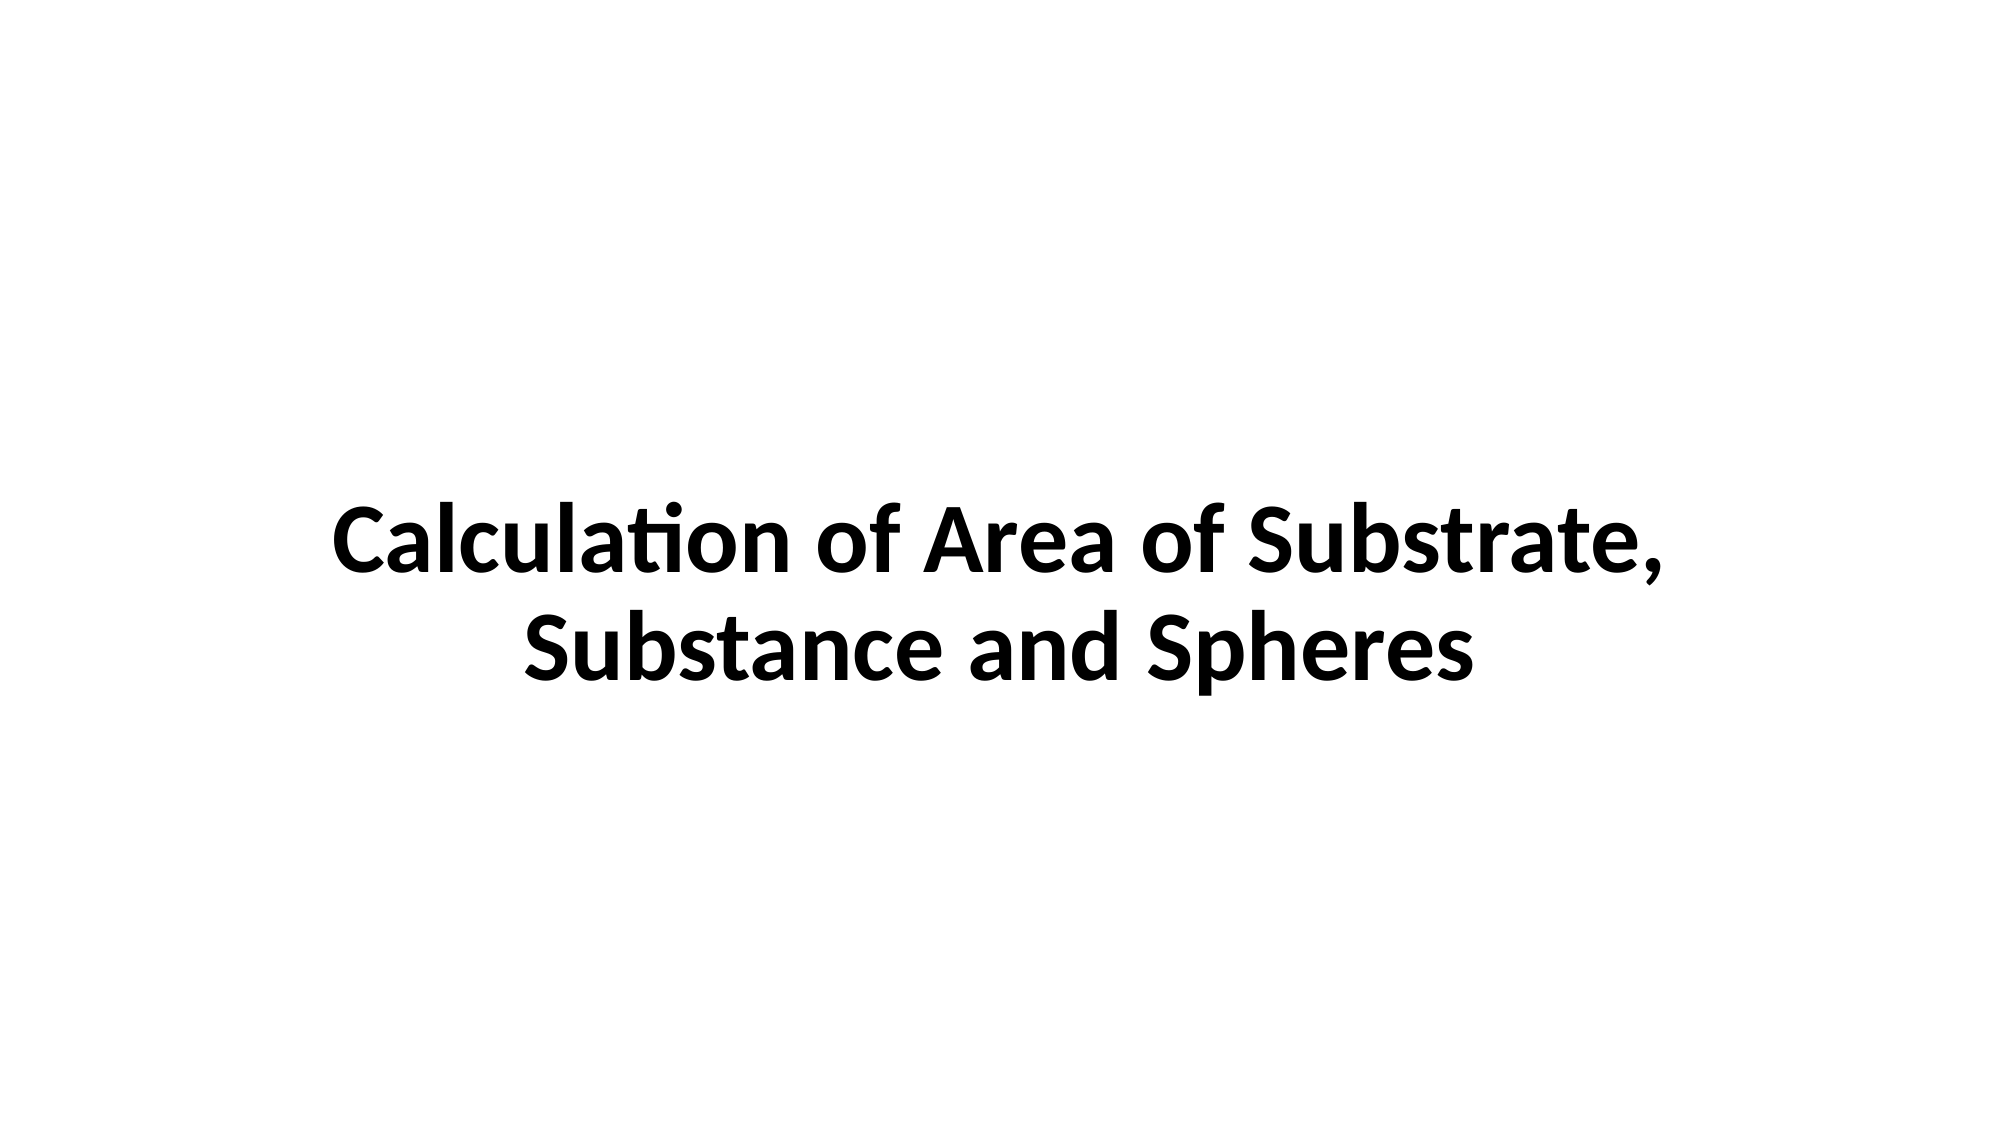

Calculation of Area of Substrate, Substance and Spheres